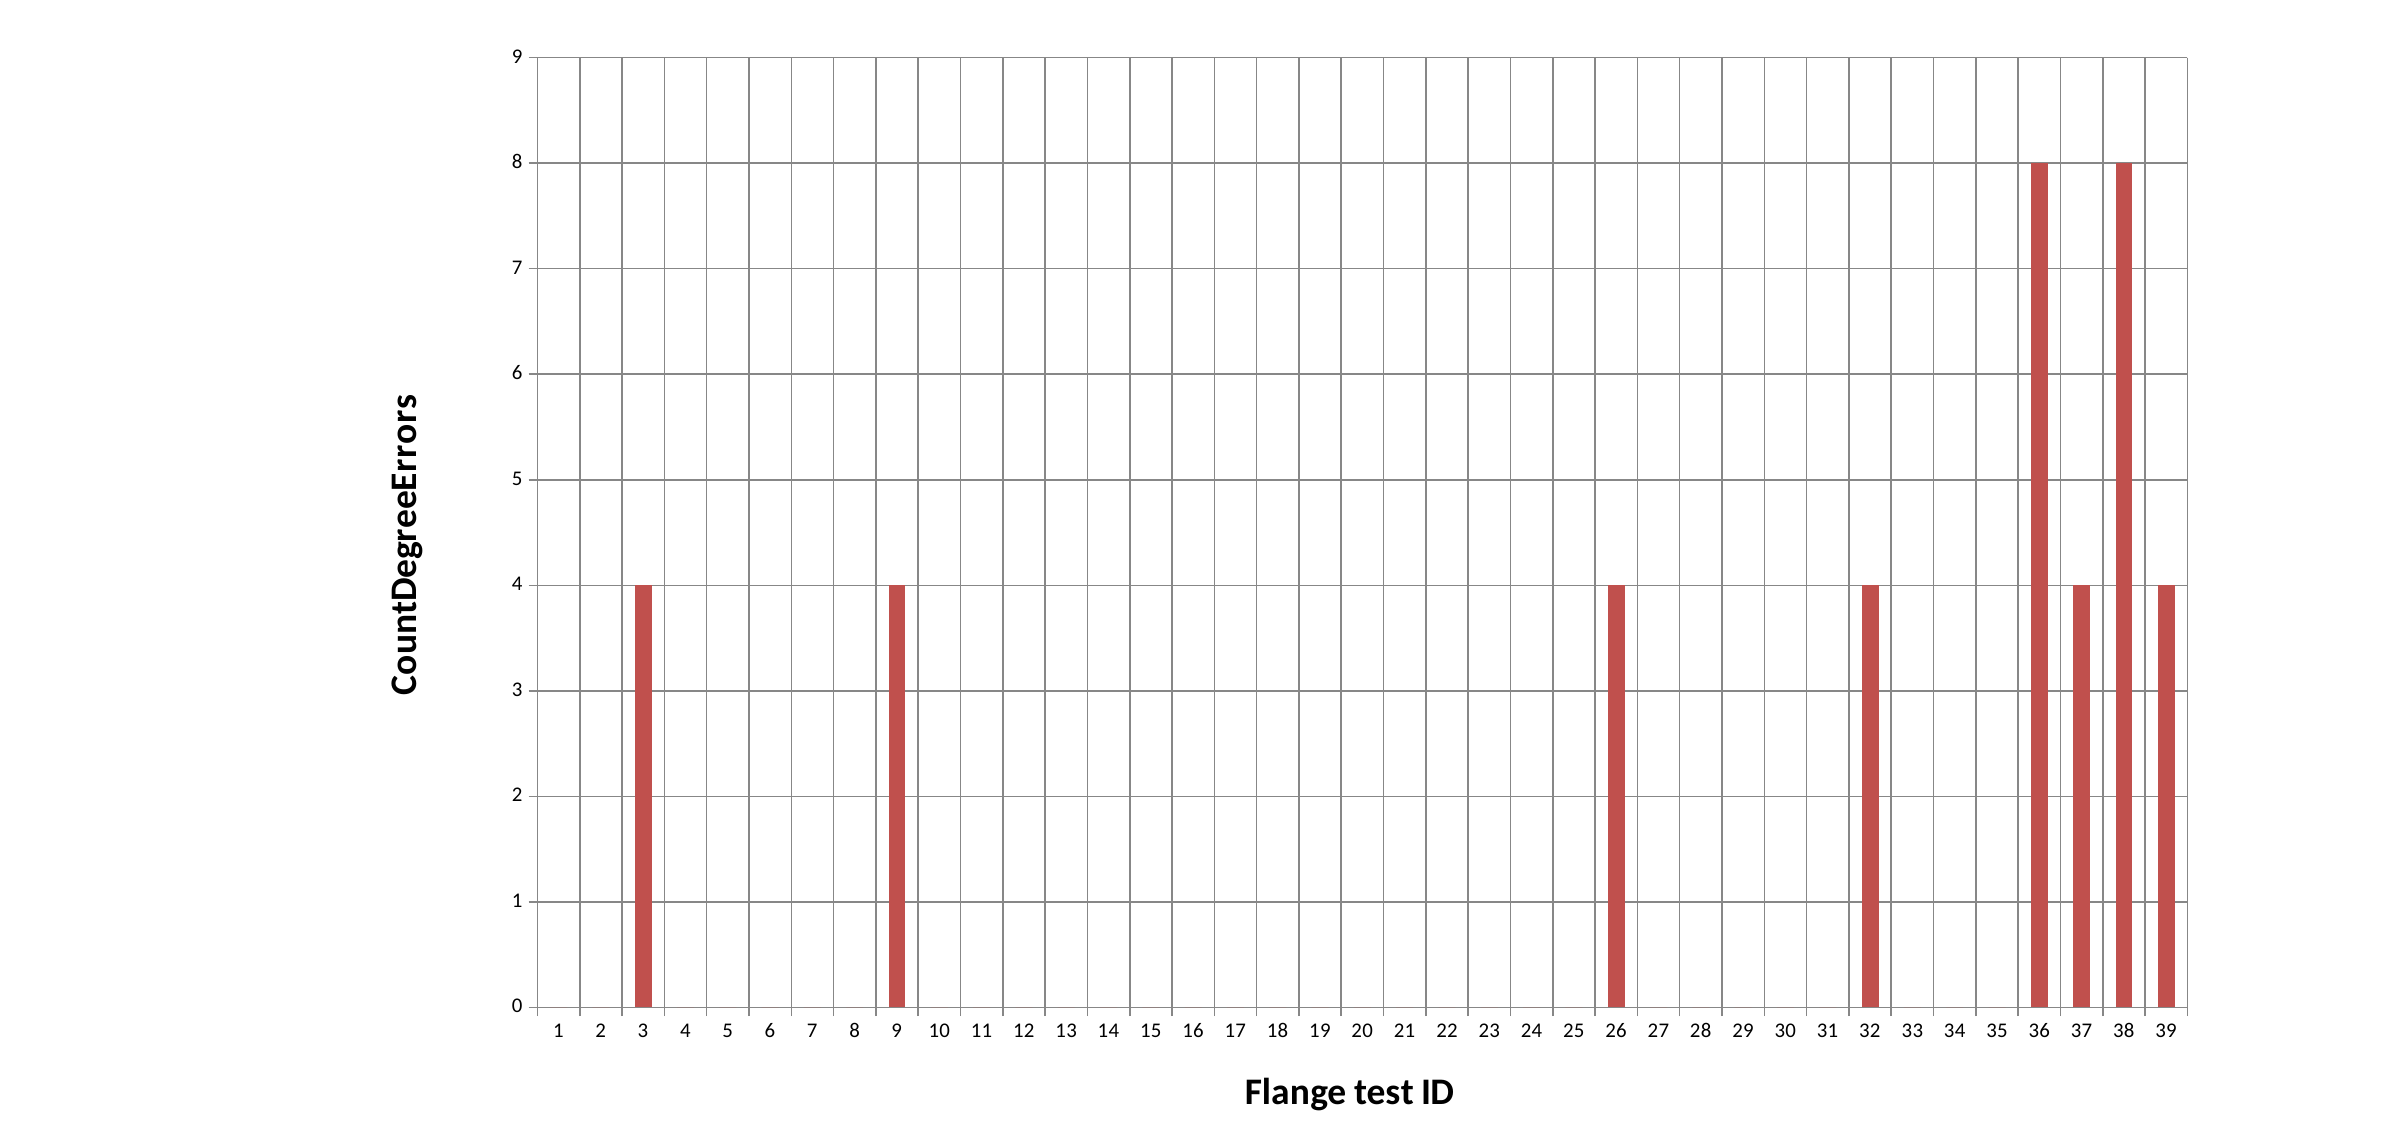

### Chart

| Category | edgeCount |
|---|---|